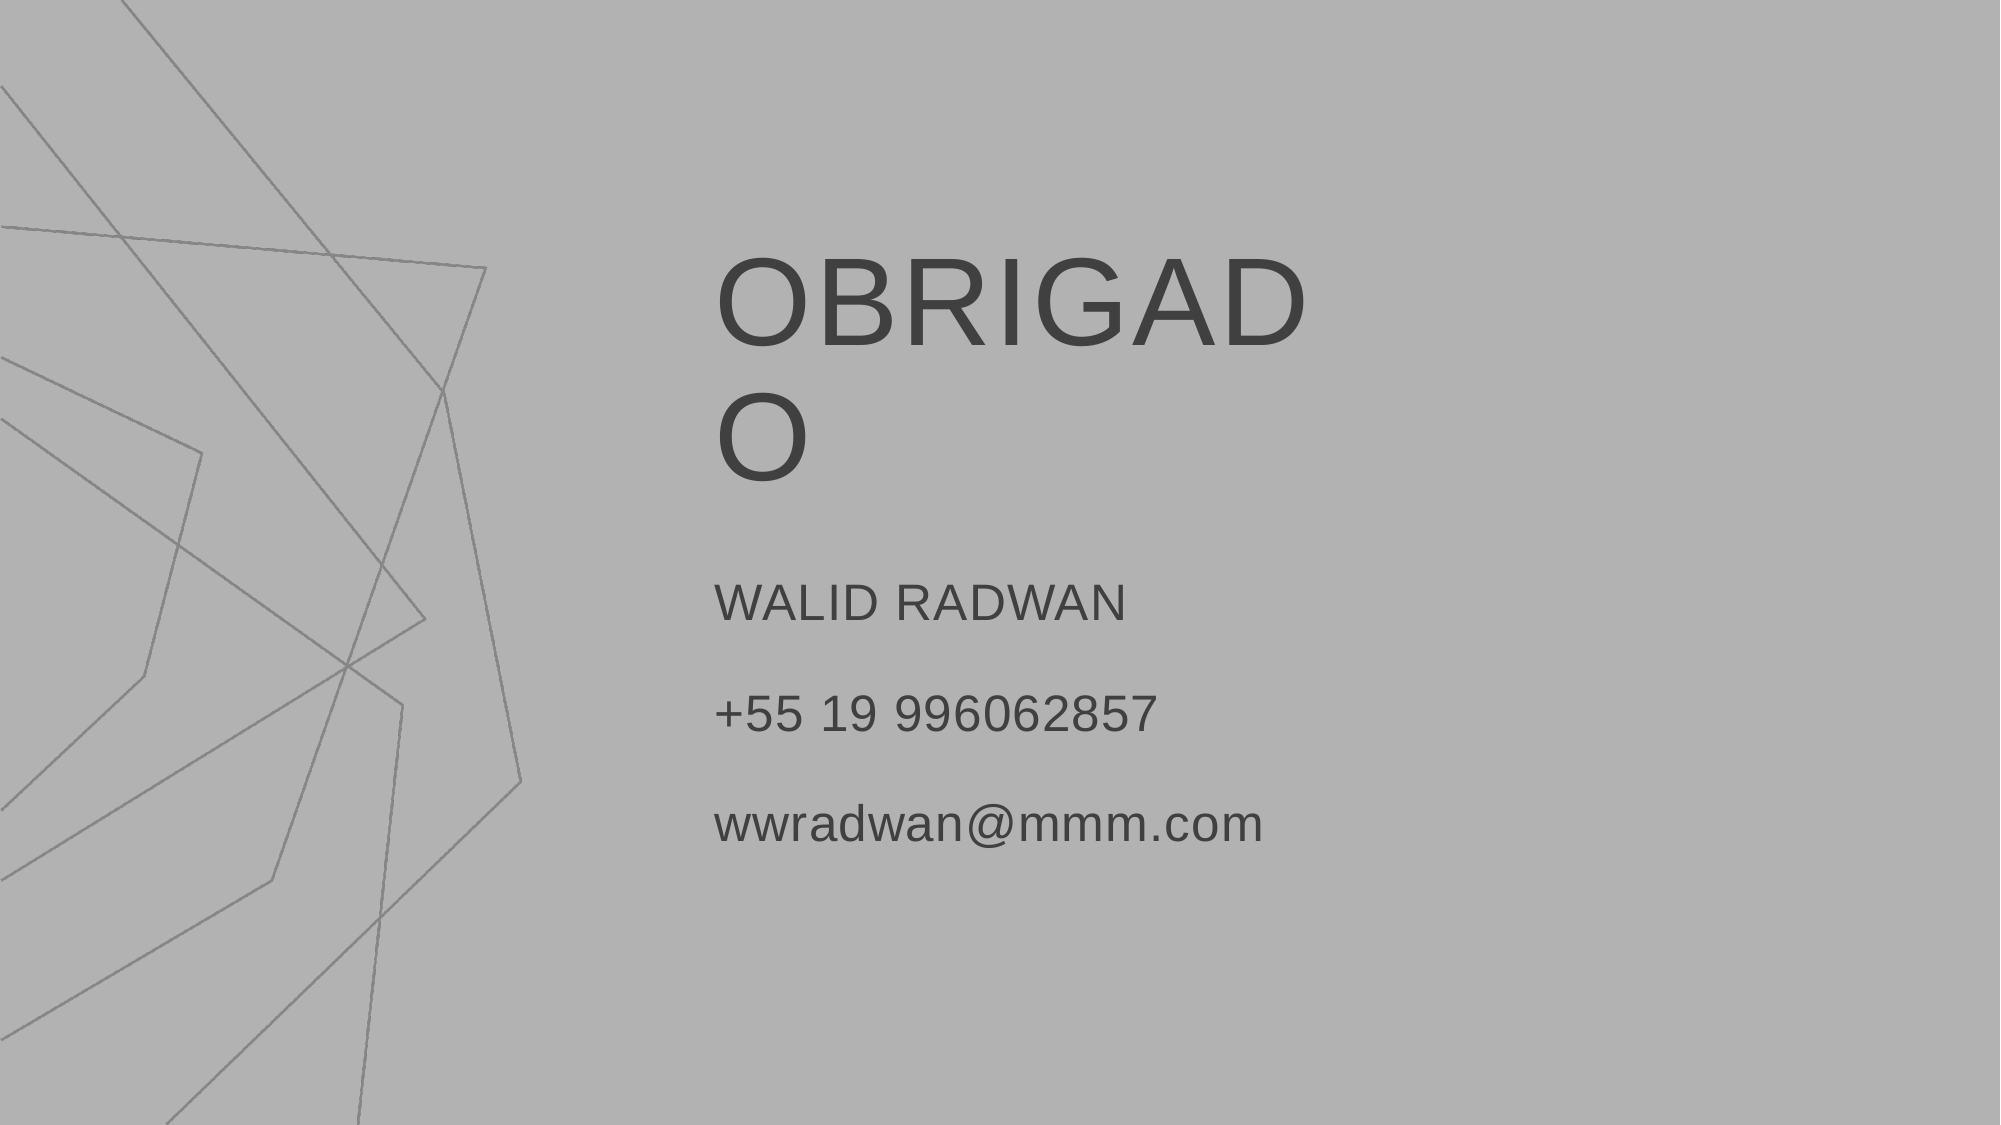

# OBRIGADO
WALID RADWAN
+55 19 996062857
wwradwan@mmm.com